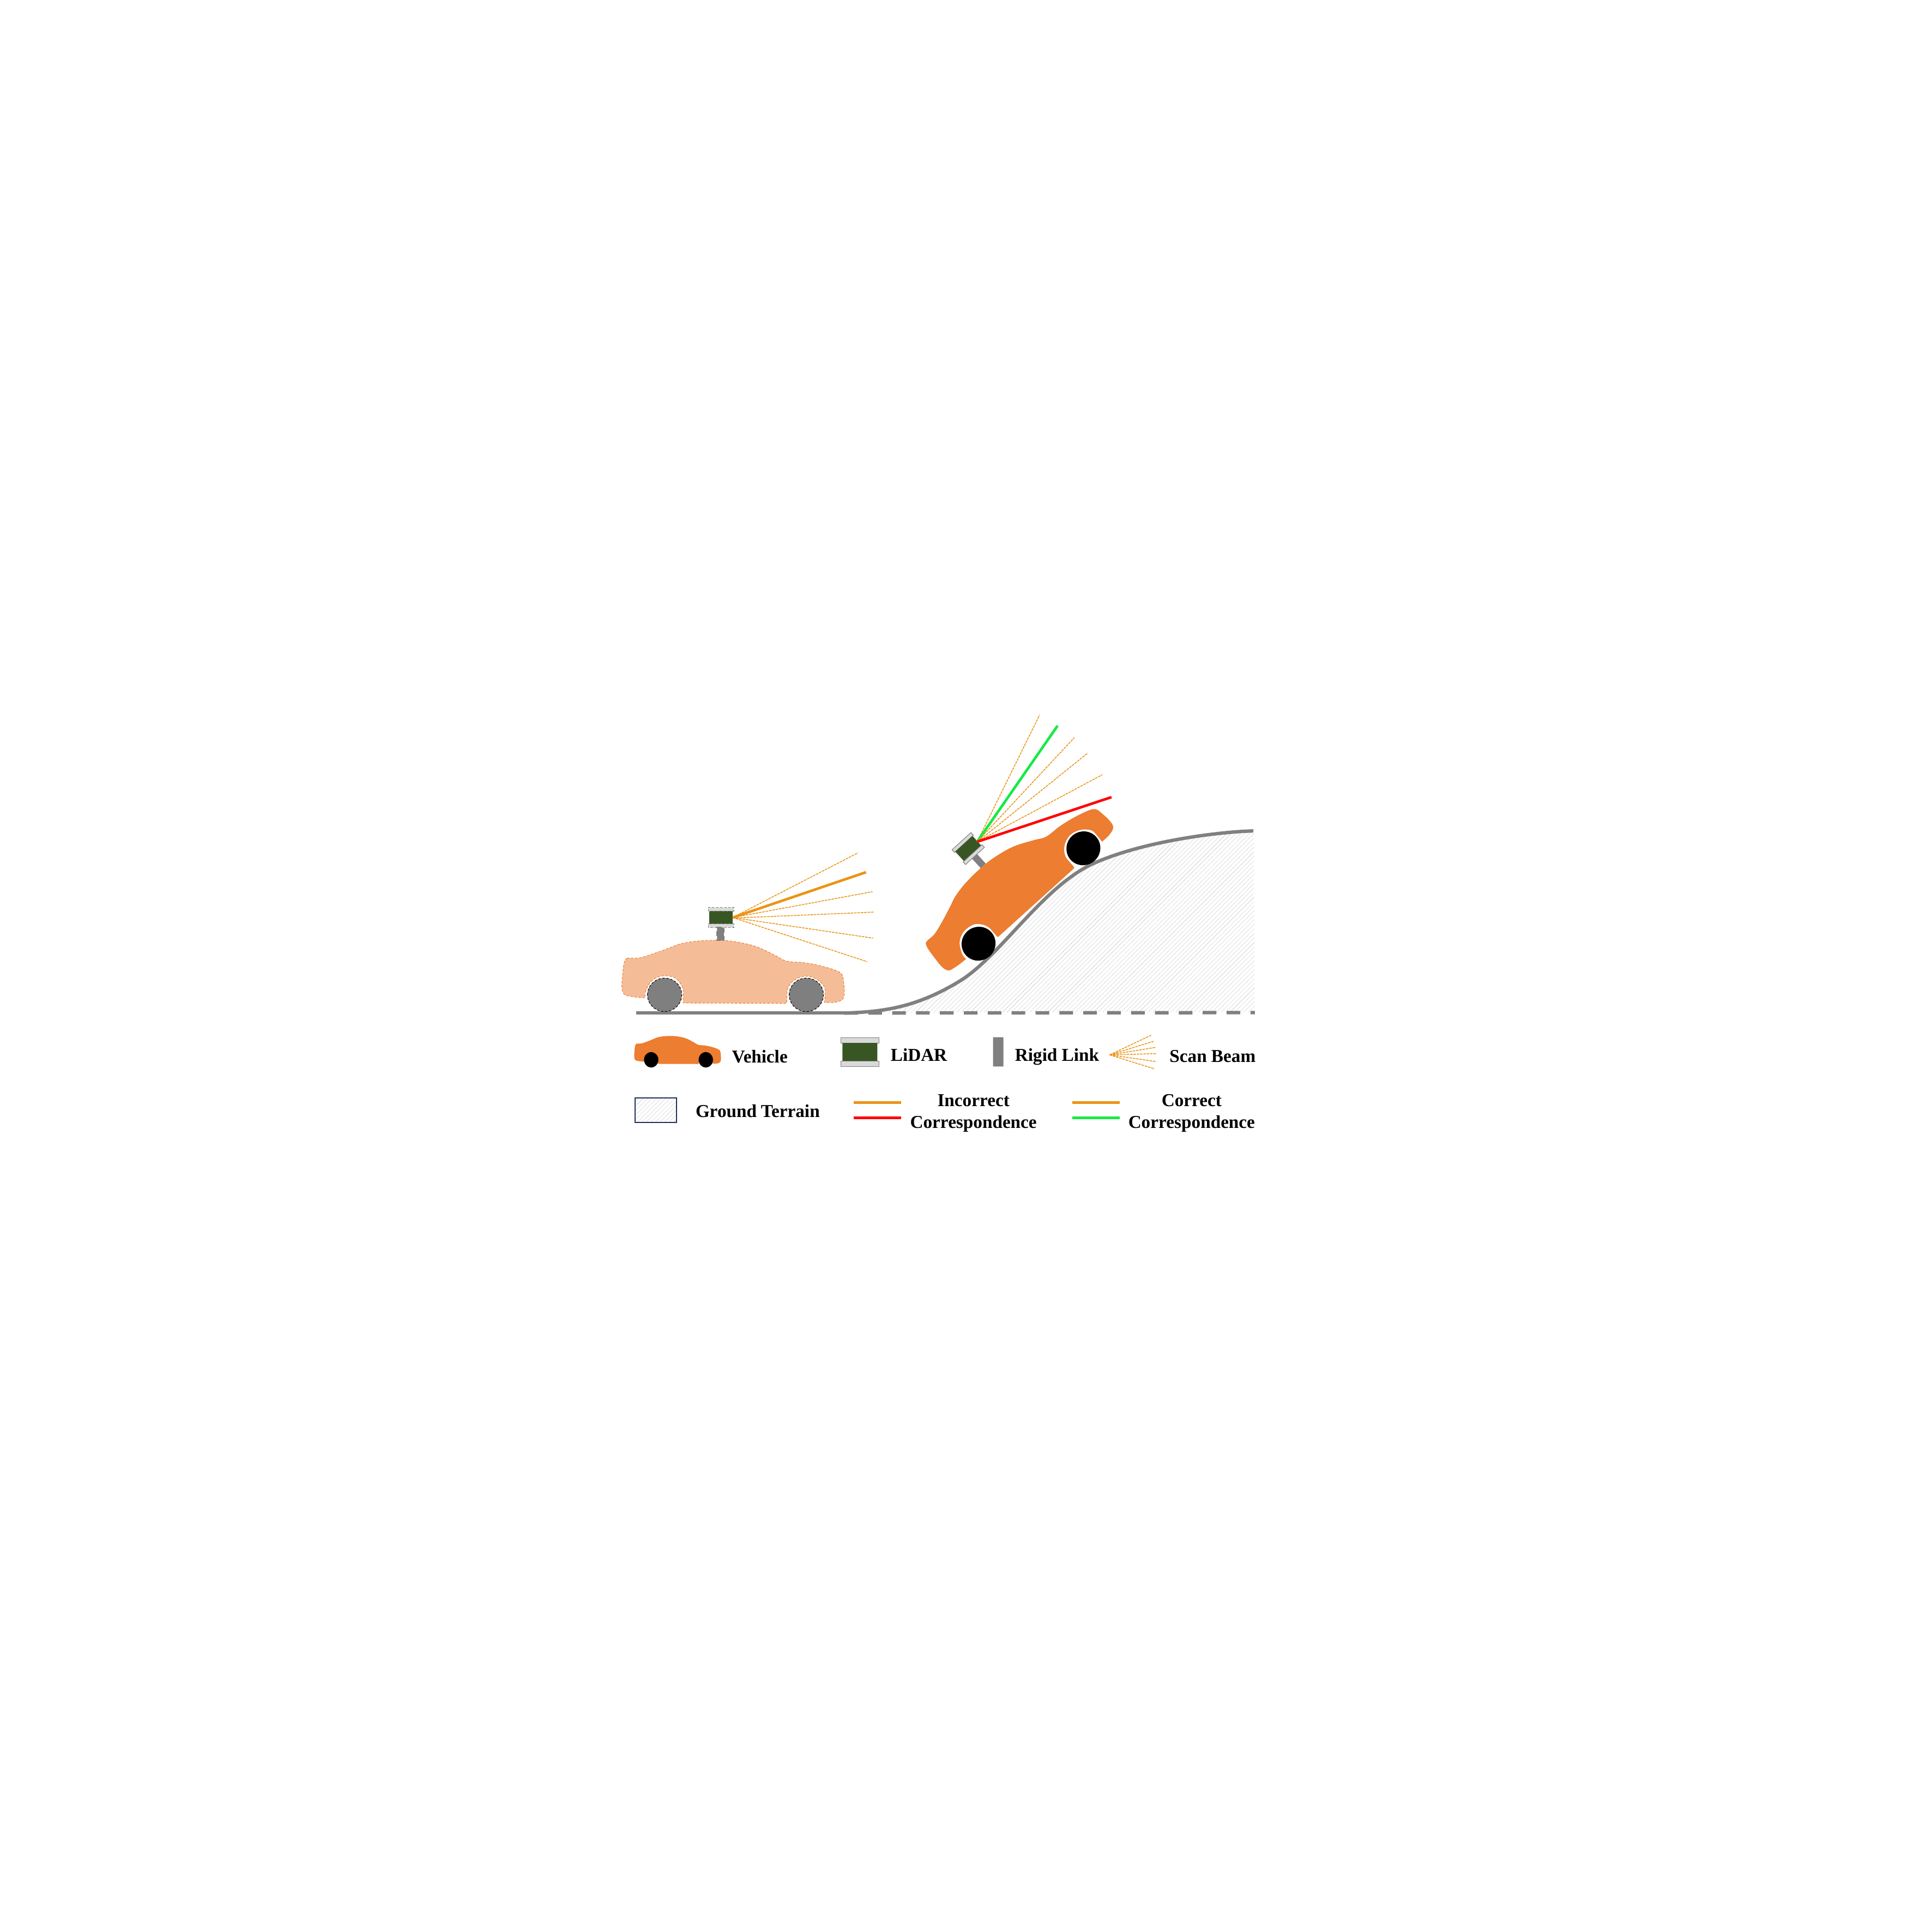

LiDAR
Rigid Link
Scan Beam
Vehicle
Incorrect
Correspondence
Correct
Correspondence
Ground Terrain